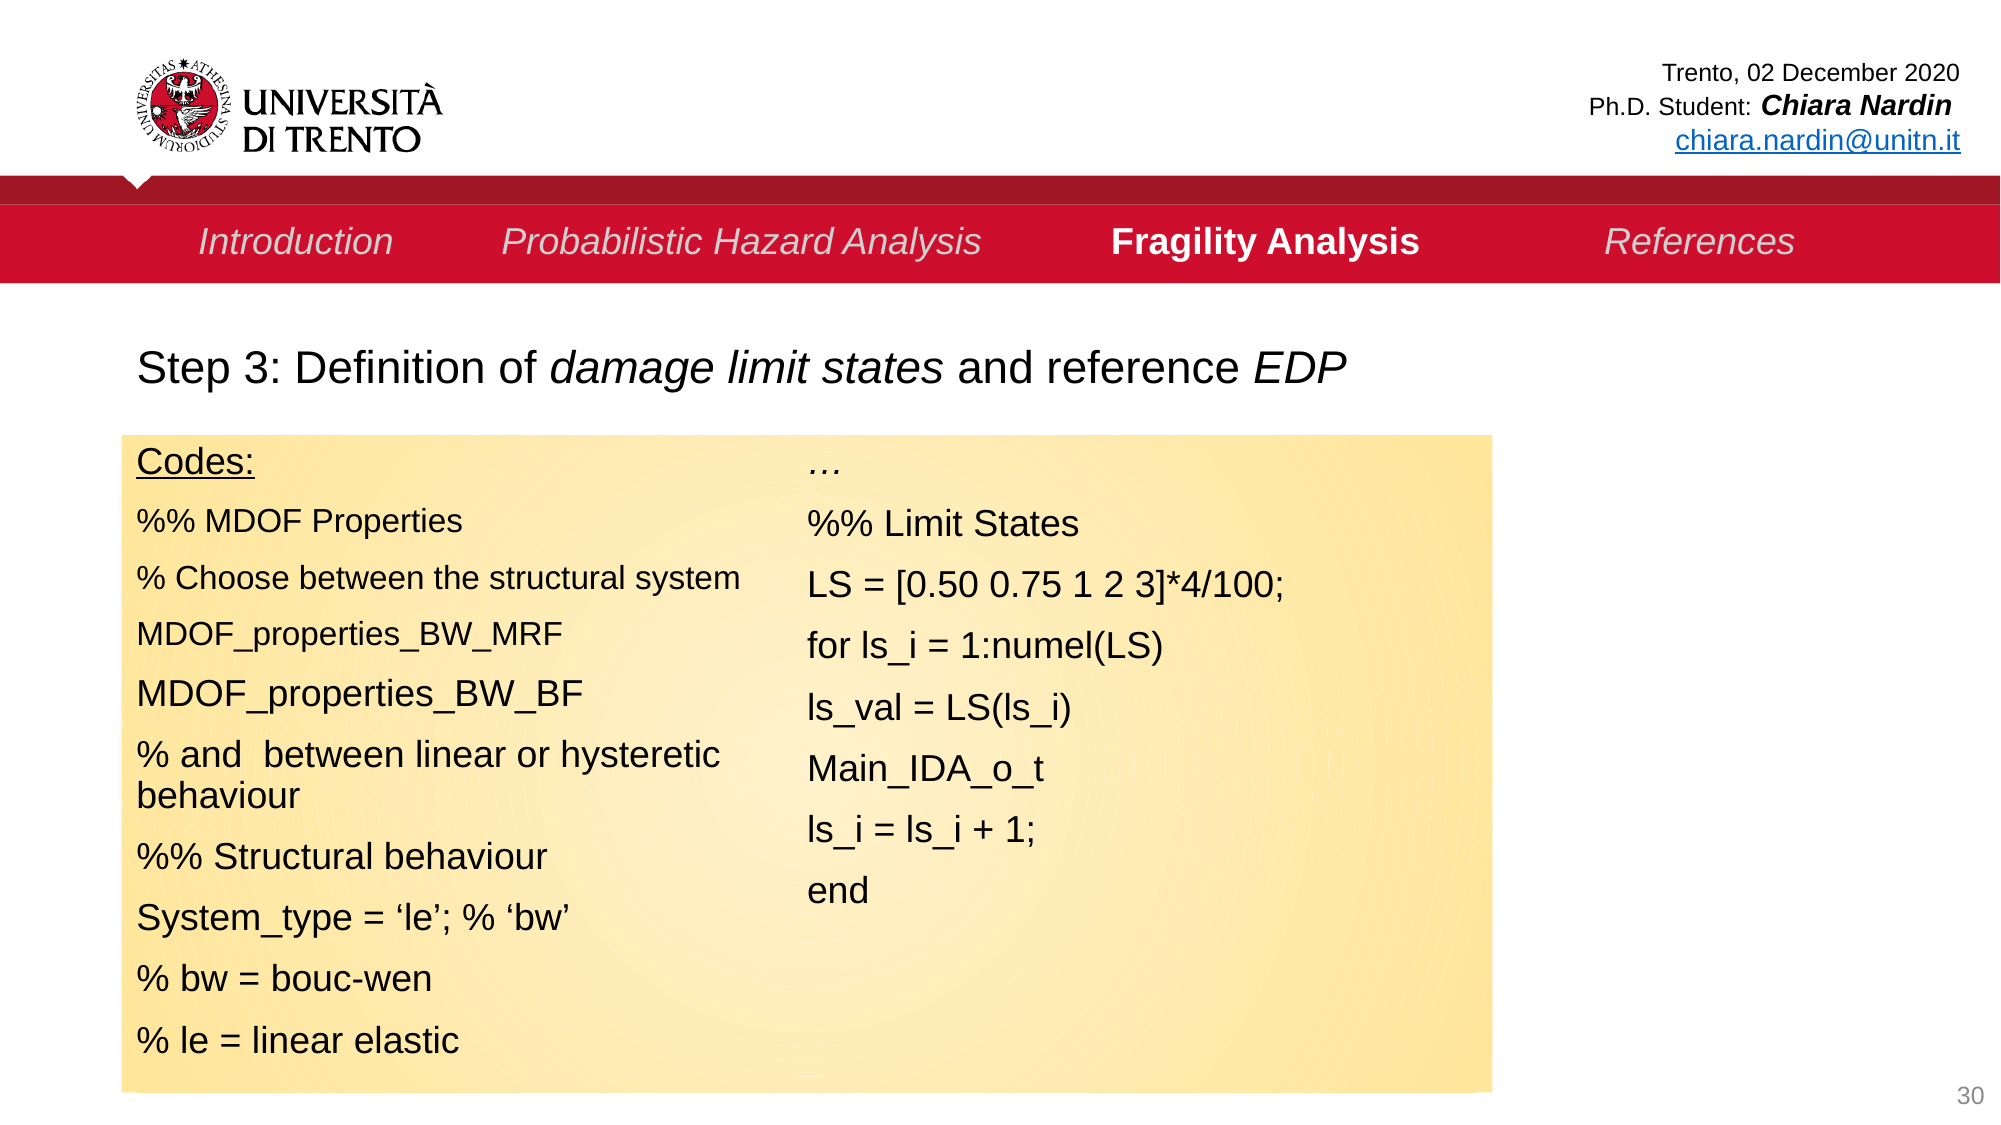

Trento, 02 December 2020
Ph.D. Student: Chiara Nardin
chiara.nardin@unitn.it
| Introduction | Probabilistic Hazard Analysis | Fragility Analysis | References |
| --- | --- | --- | --- |
Step 3: Definition of damage limit states and reference EDP

Codes:
%% MDOF Properties
% Choose between the structural system
MDOF_properties_BW_MRF
MDOF_properties_BW_BF
% and  between linear or hysteretic behaviour
%% Structural behaviour
System_type = ‘le’; % ‘bw’
% bw = bouc-wen
% le = linear elastic
…
%% Limit States
LS = [0.50 0.75 1 2 3]*4/100;
for ls_i = 1:numel(LS)
ls_val = LS(ls_i)
Main_IDA_o_t
ls_i = ls_i + 1;
end

30